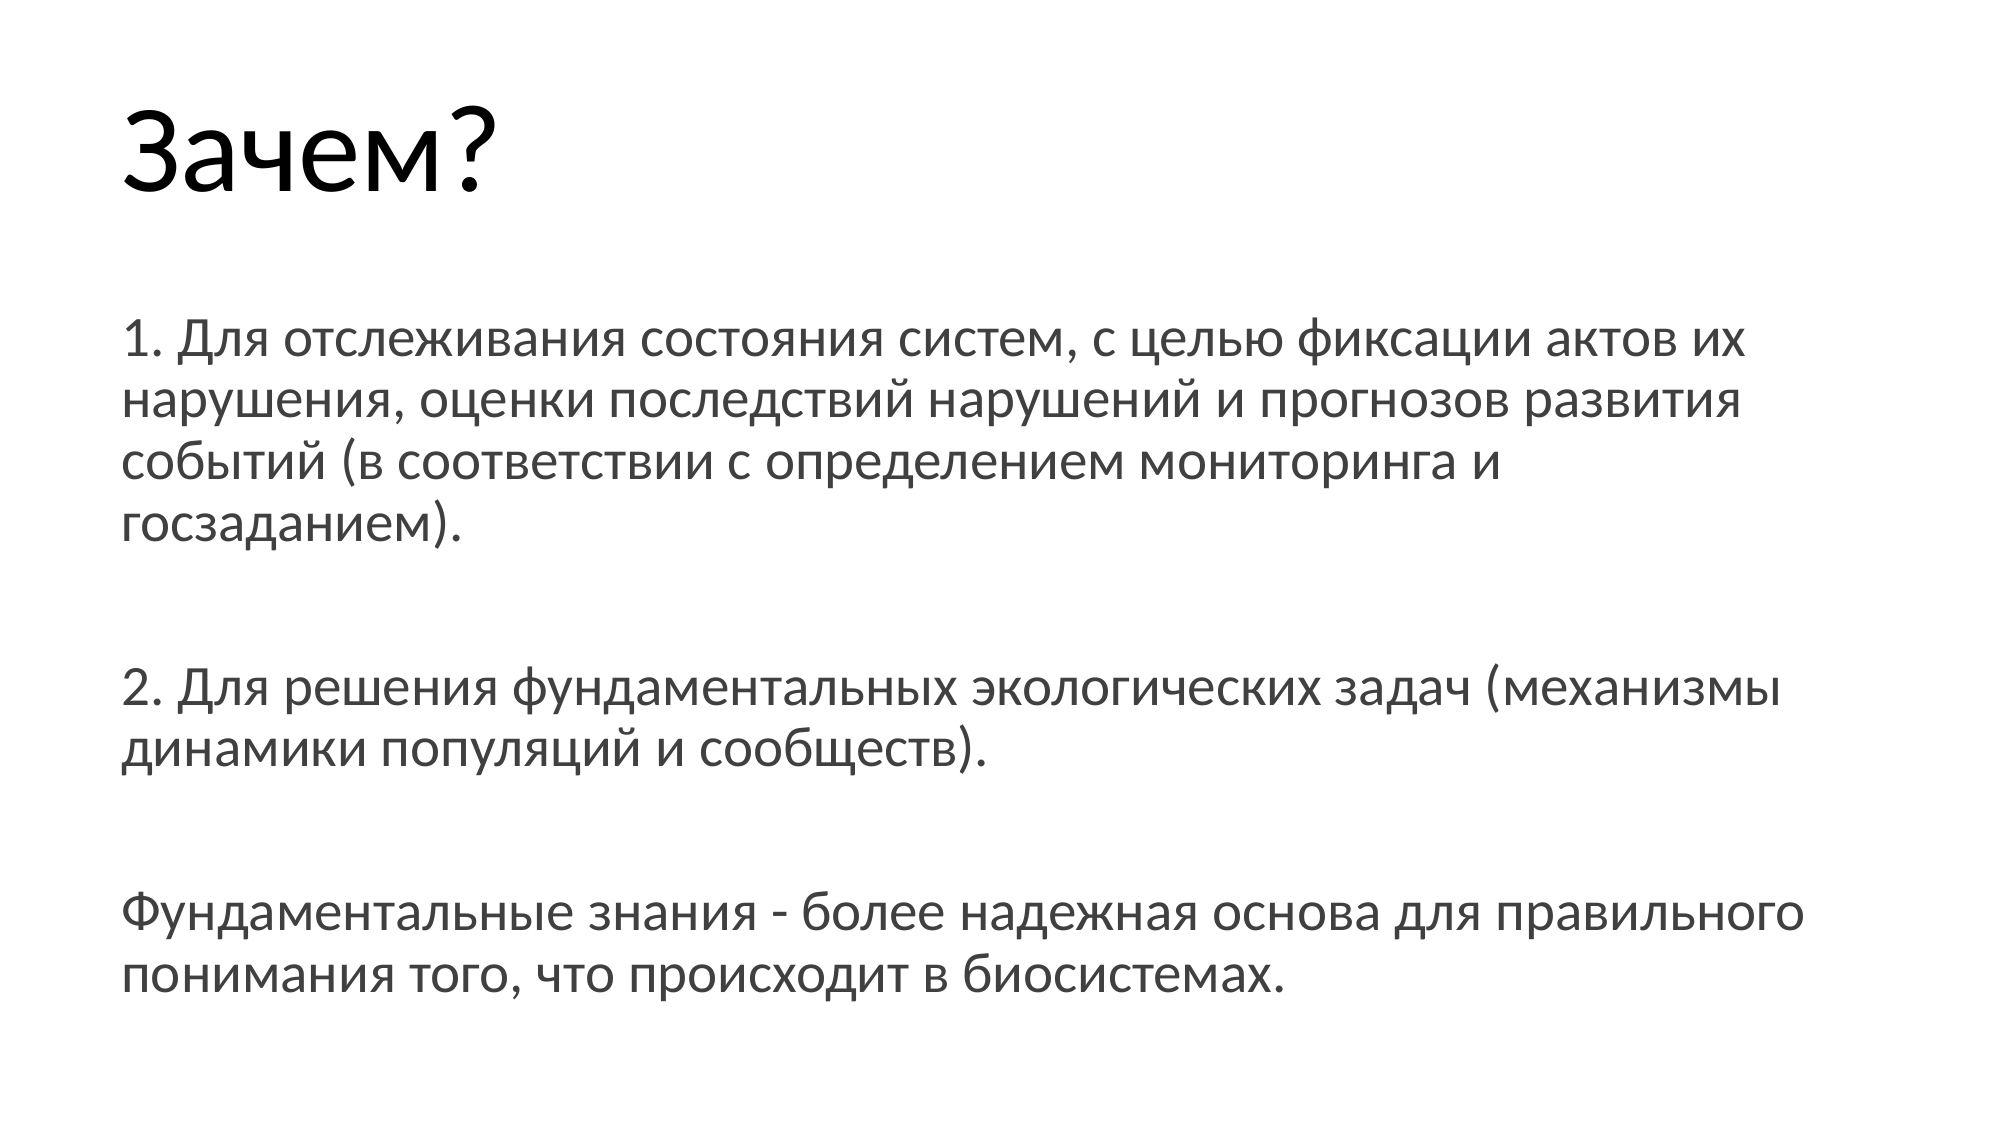

# Зачем?
1. Для отслеживания состояния систем, с целью фиксации актов их нарушения, оценки последствий нарушений и прогнозов развития событий (в соответствии с определением мониторинга и госзаданием).

2. Для решения фундаментальных экологических задач (механизмы динамики популяций и сообществ).

Фундаментальные знания - более надежная основа для правильного понимания того, что происходит в биосистемах.